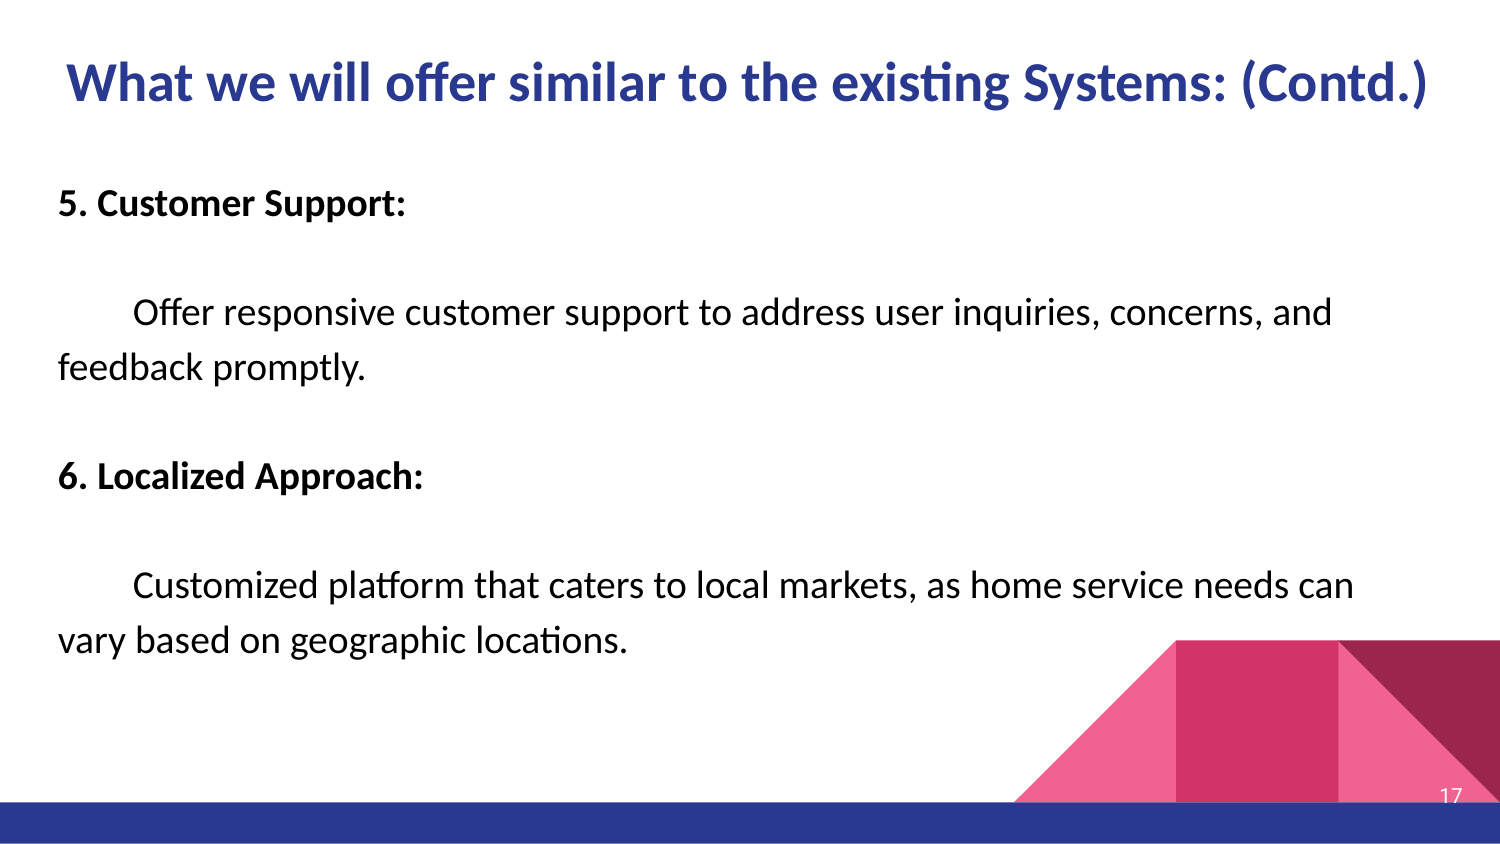

# What we will offer similar to the existing Systems: (Contd.)

5. Customer Support:

Offer responsive customer support to address user inquiries, concerns, and feedback promptly.

6. Localized Approach:

Customized platform that caters to local markets, as home service needs can vary based on geographic locations.

17